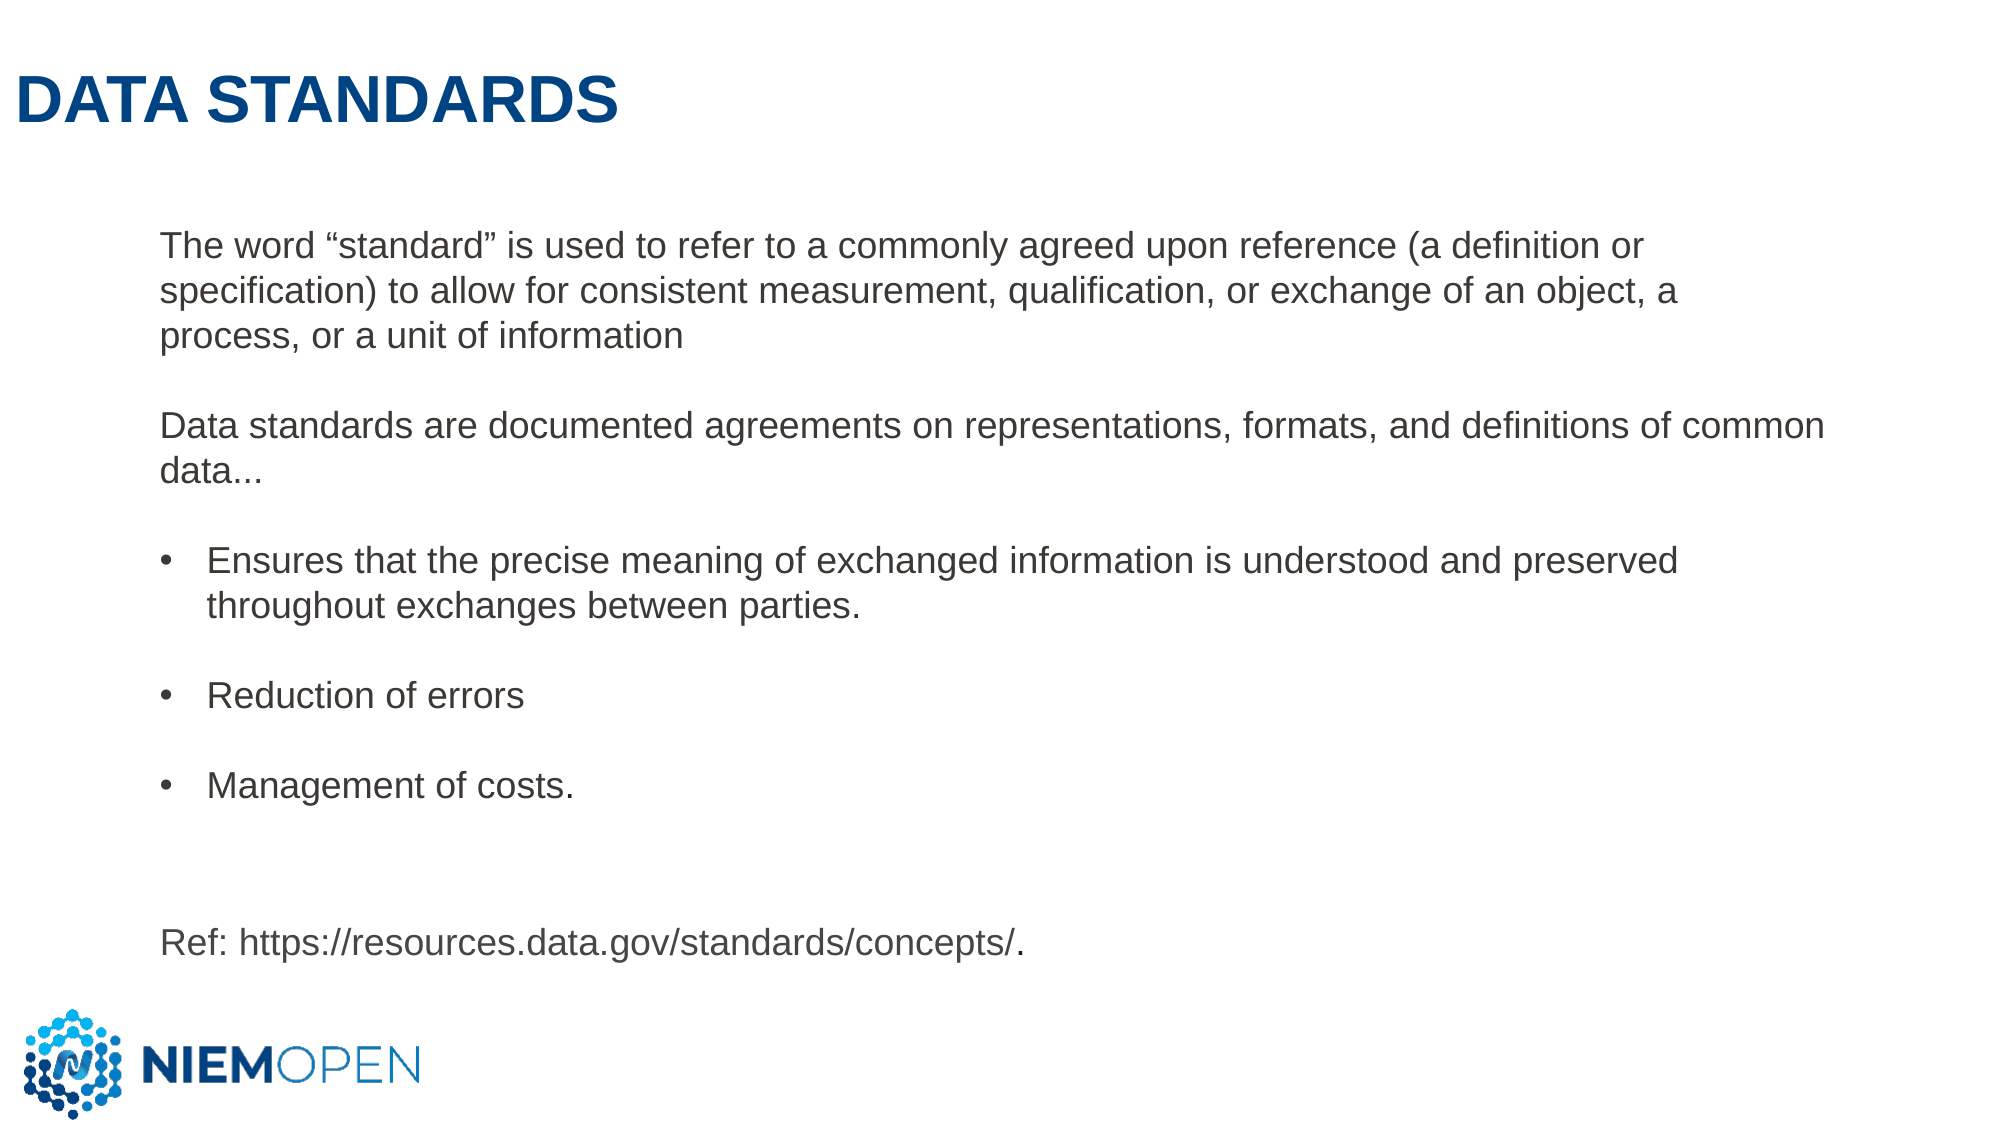

Data Standards
The word “standard” is used to refer to a commonly agreed upon reference (a definition or specification) to allow for consistent measurement, qualification, or exchange of an object, a process, or a unit of information

Data standards are documented agreements on representations, formats, and definitions of common data...

Ensures that the precise meaning of exchanged information is understood and preserved throughout exchanges between parties.

Reduction of errors

Management of costs.
Ref: https://resources.data.gov/standards/concepts/.